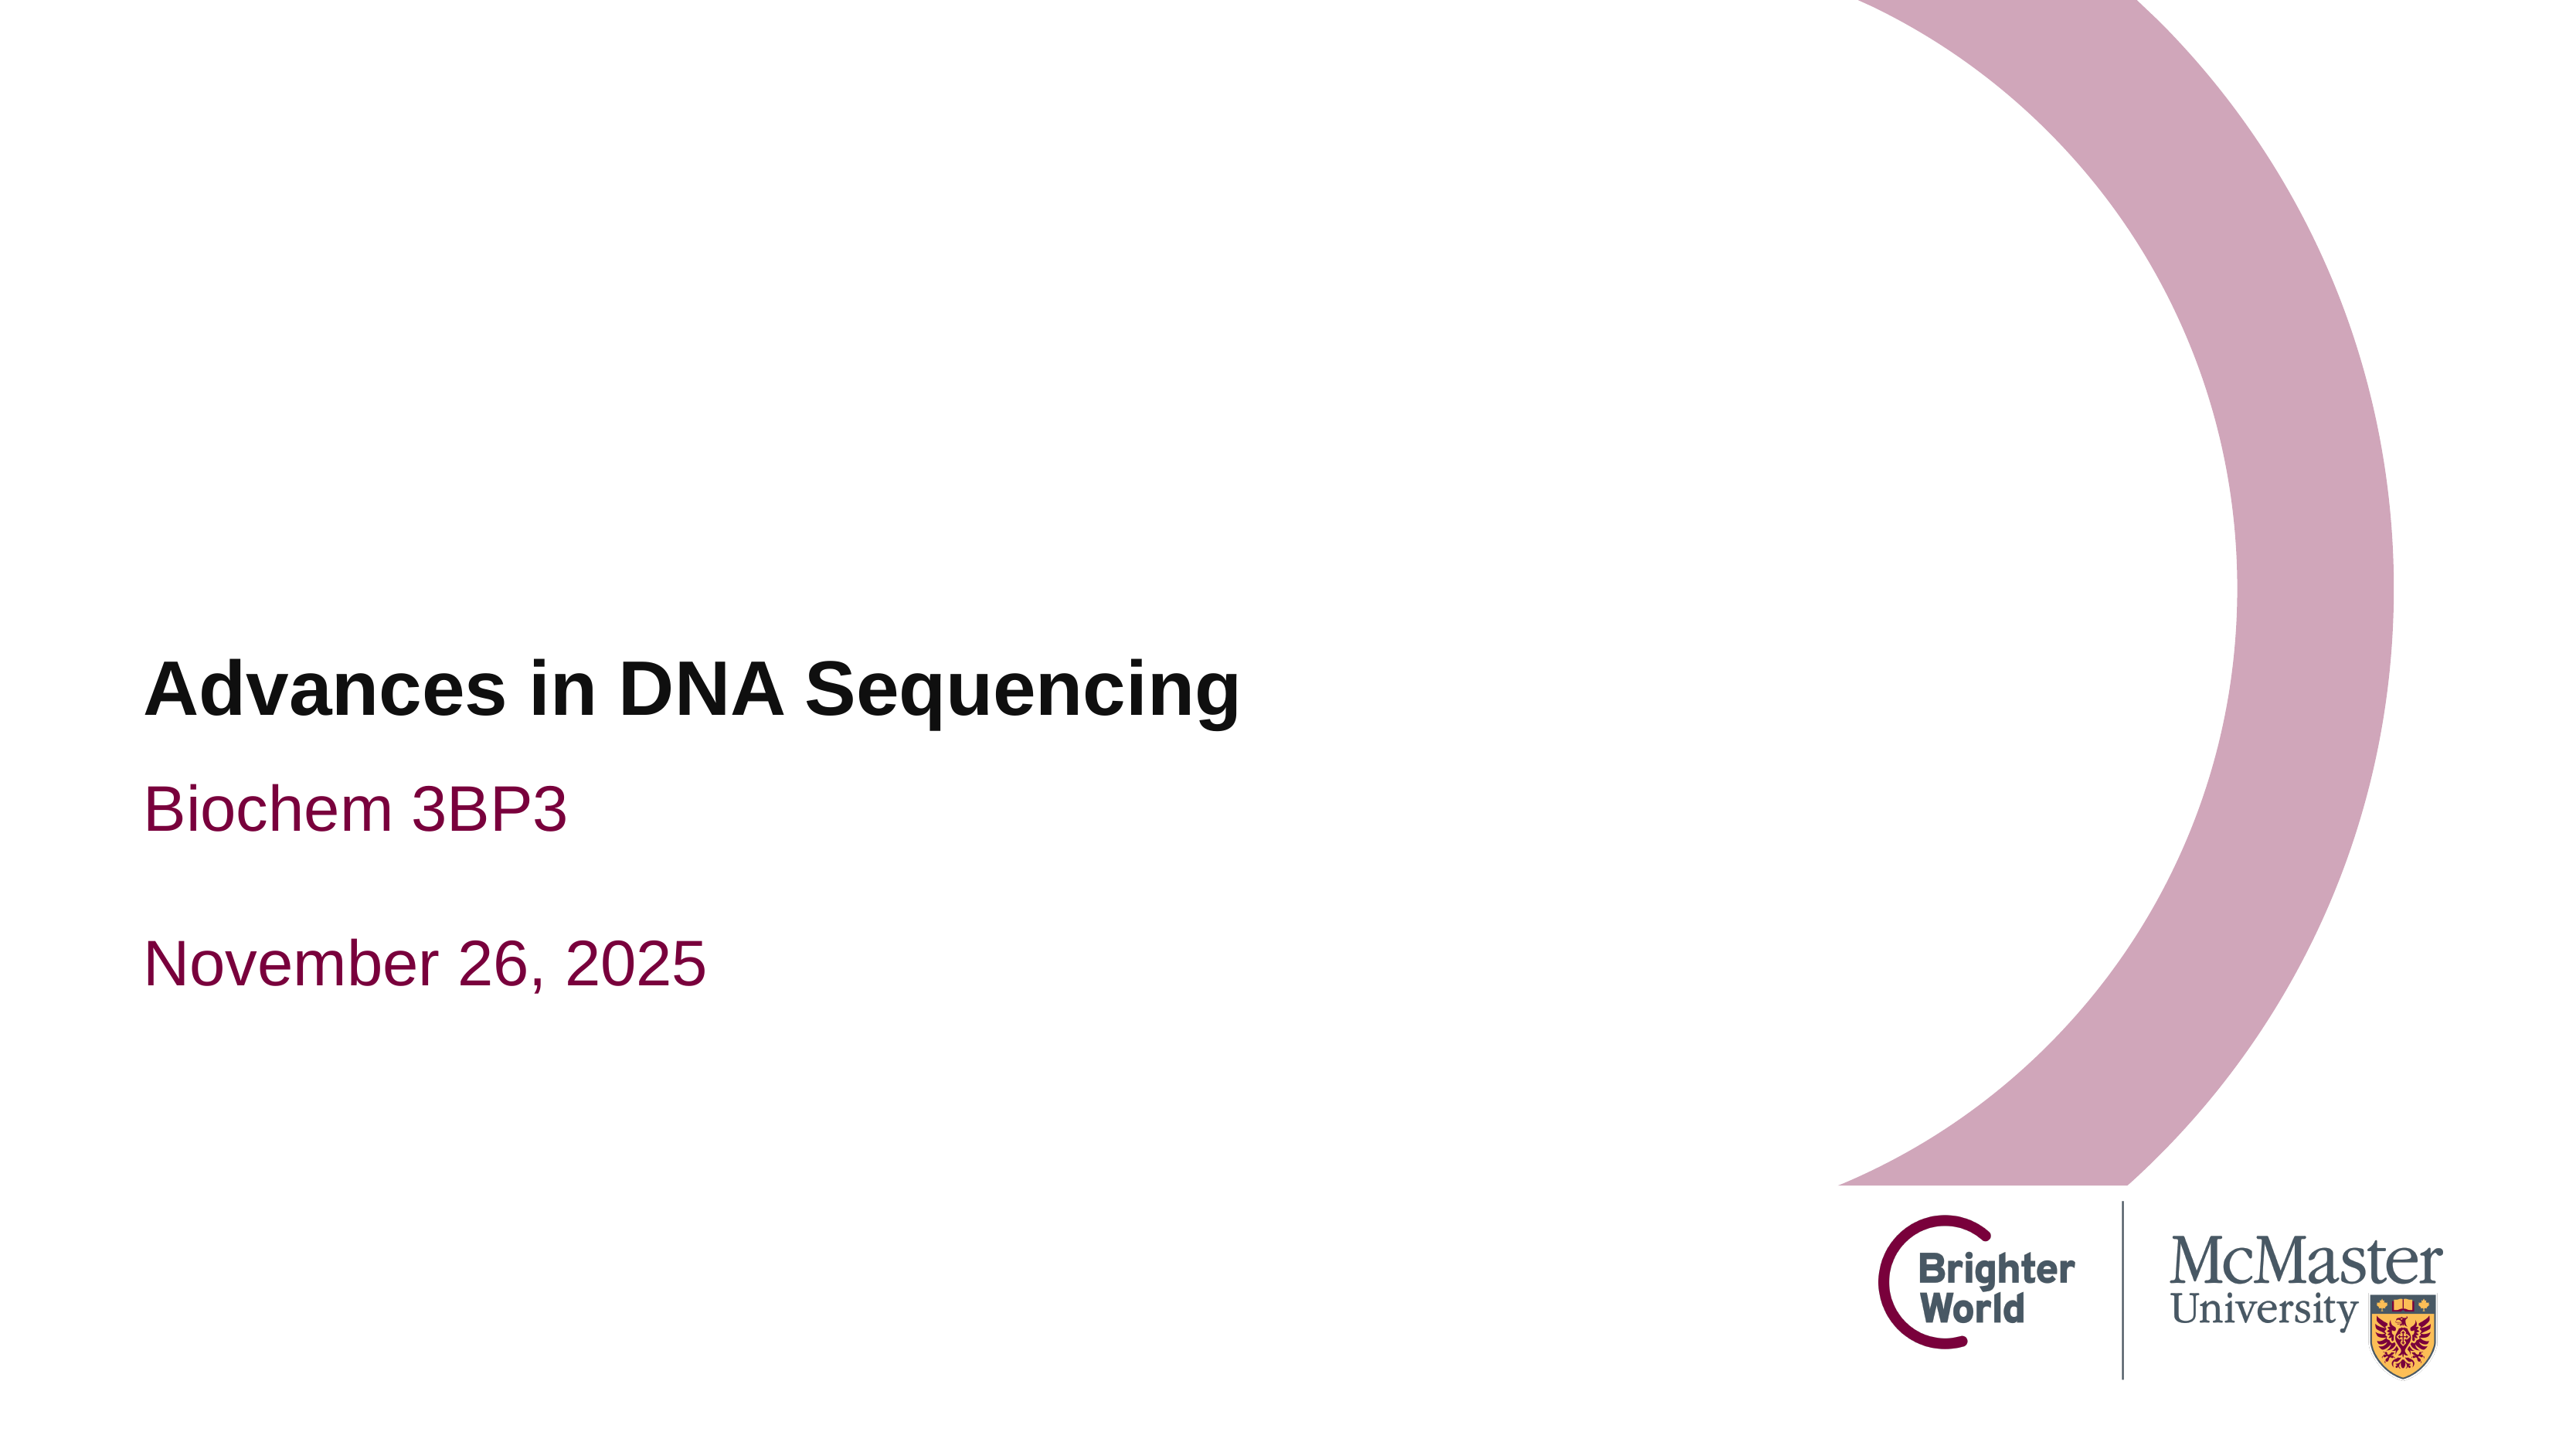

# Advances in DNA Sequencing
Biochem 3BP3

November 26, 2025